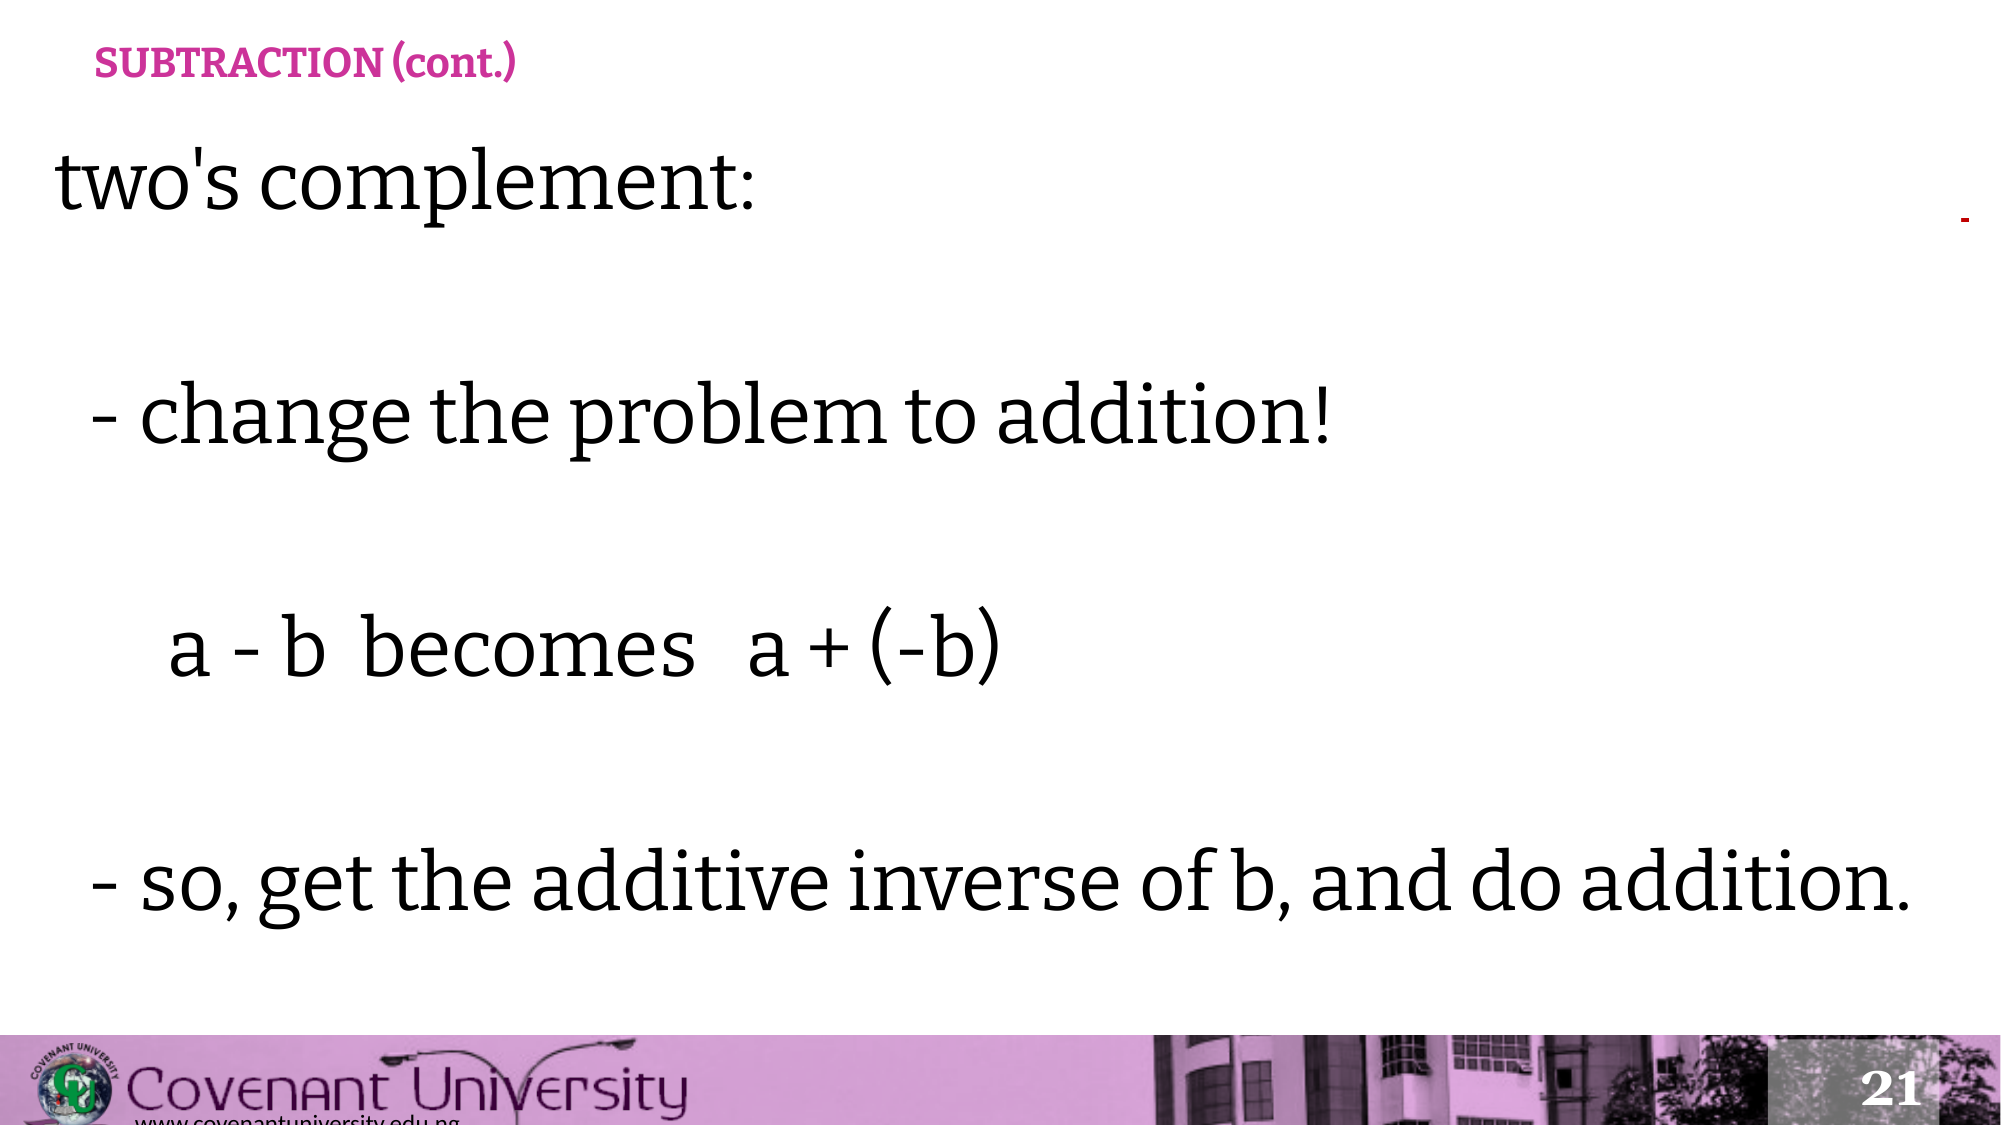

# SUBTRACTION (cont.)
two's complement:

  - change the problem to addition!

       a - b  becomes   a + (-b)

  - so, get the additive inverse of b, and do addition.